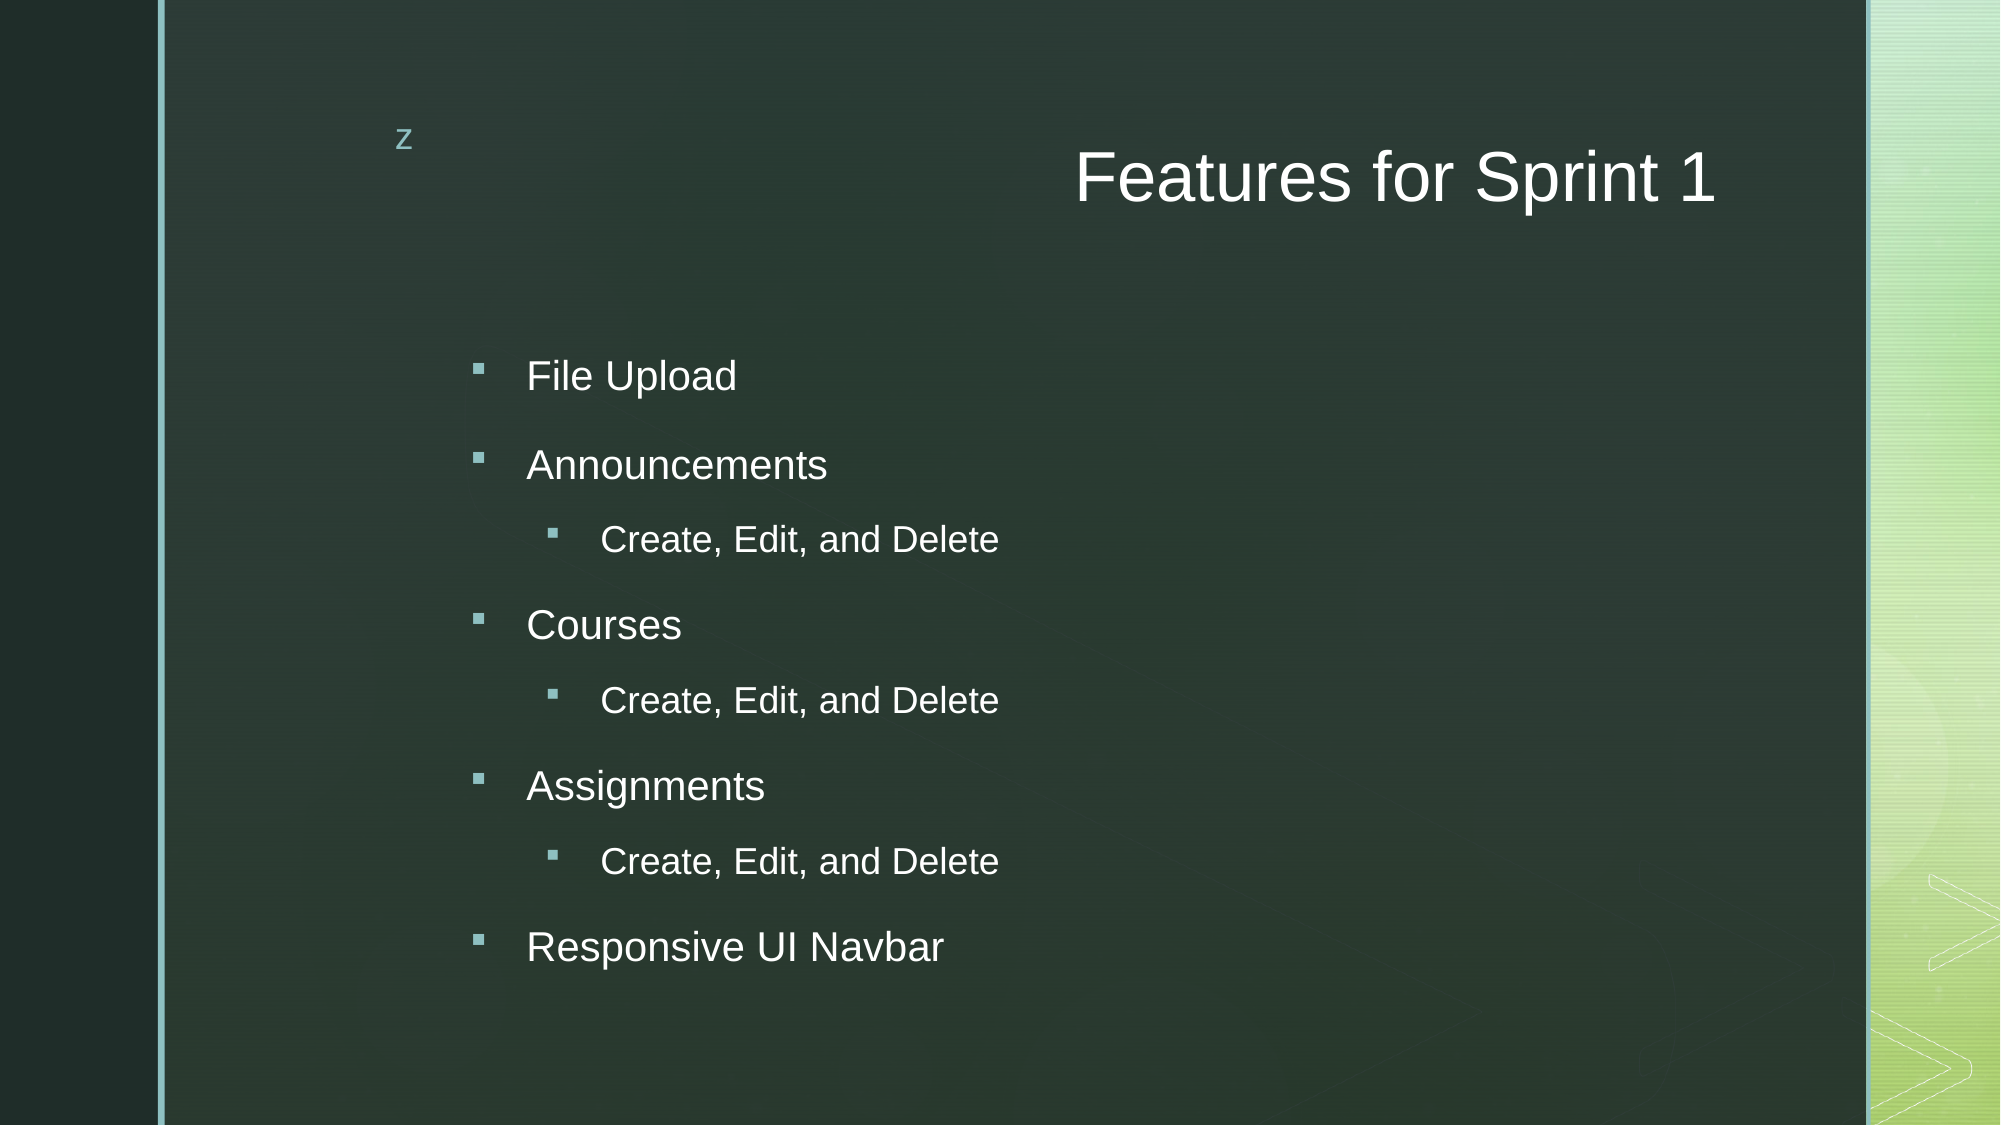

# Features for Sprint 1
File Upload
Announcements
Create, Edit, and Delete
Courses
Create, Edit, and Delete
Assignments
Create, Edit, and Delete
Responsive UI Navbar